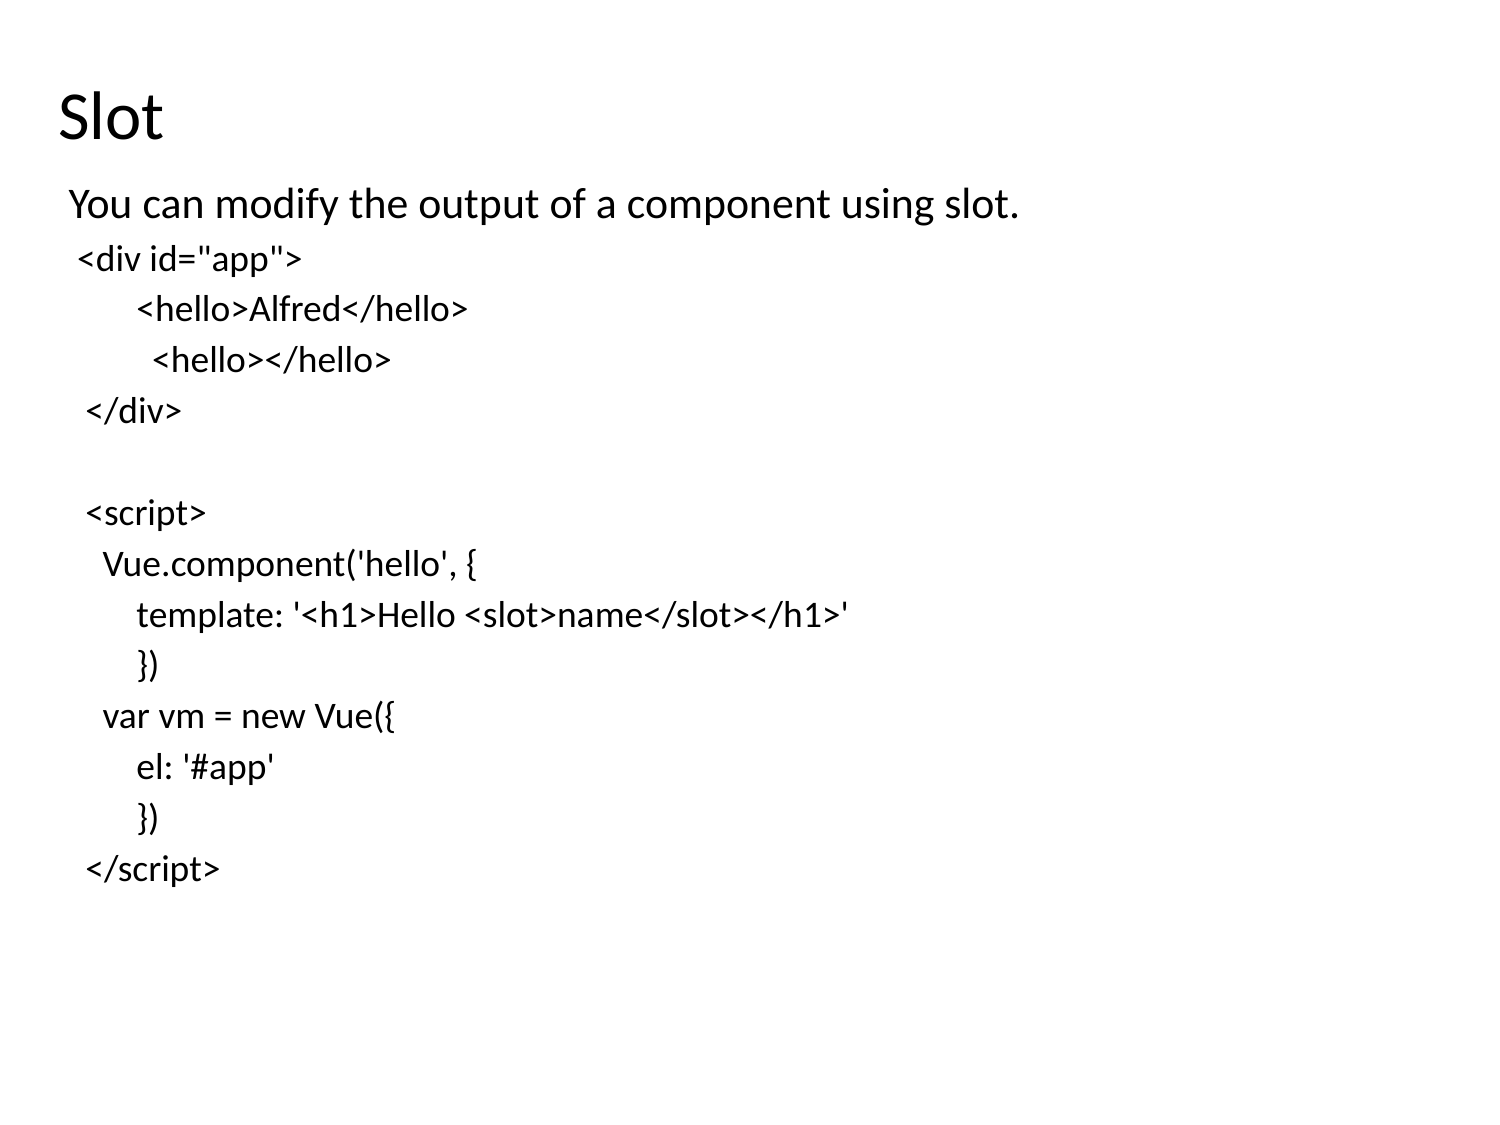

# Slot
You can modify the output of a component using slot.
 <div id="app">
        <hello>Alfred</hello>
 <hello></hello>
  </div>

  <script>
    Vue.component('hello', {
        template: '<h1>Hello <slot>name</slot></h1>'
        })
    var vm = new Vue({
        el: '#app'
        })
  </script>